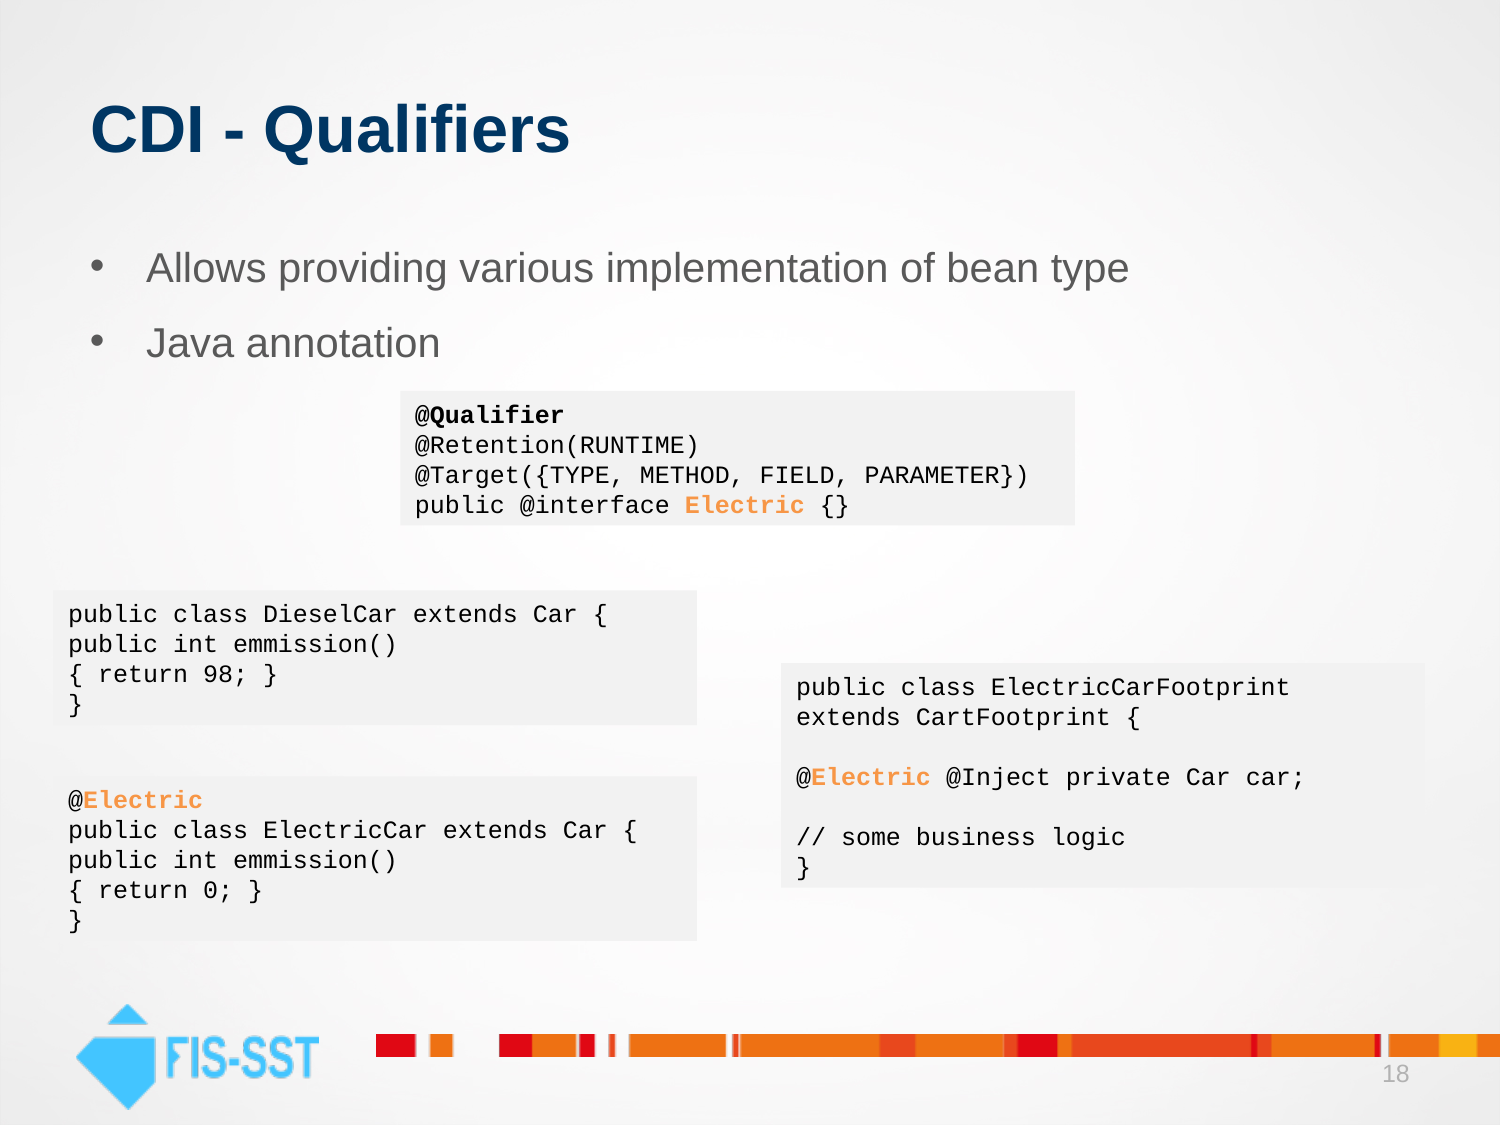

# CDI - Qualifiers
Allows providing various implementation of bean type
Java annotation

@Qualifier
@Retention(RUNTIME)
@Target({TYPE, METHOD, FIELD, PARAMETER})
public @interface Electric {}
public class DieselCar extends Car {
public int emmission()
{ return 98; }
}
public class ElectricCarFootprint extends CartFootprint {

@Electric @Inject private Car car;

// some business logic
}
@Electric
public class ElectricCar extends Car {
public int emmission()
{ return 0; }
}
18